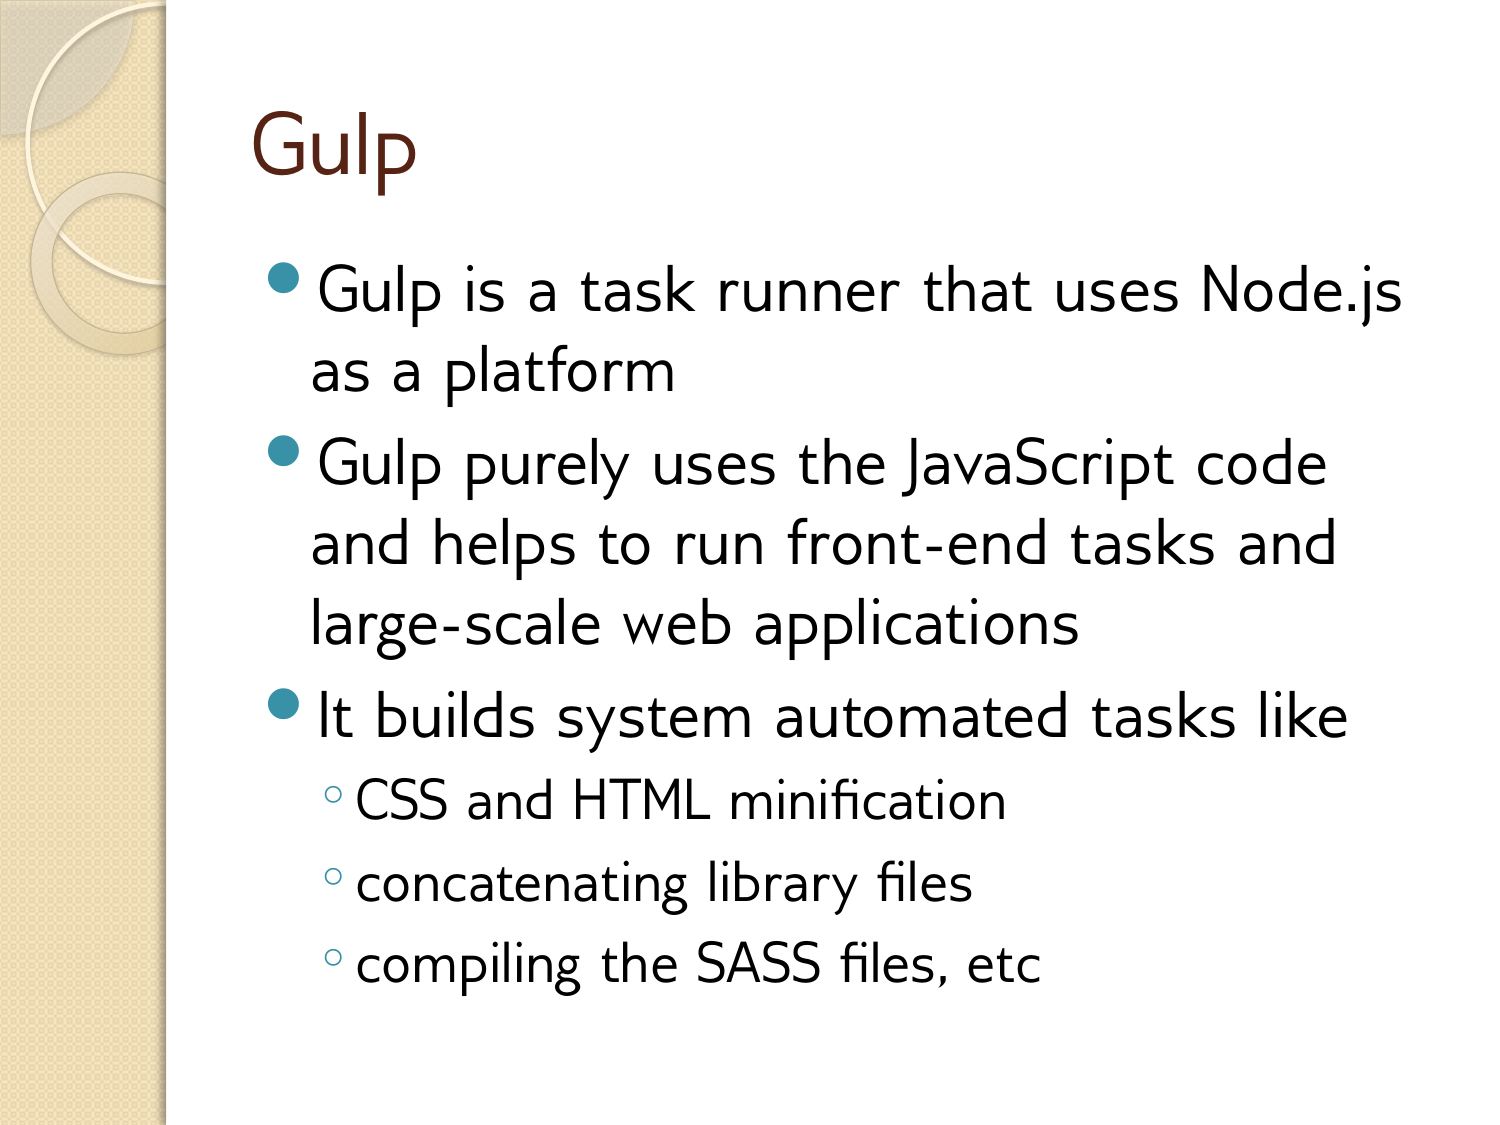

# Gulp
Gulp is a task runner that uses Node.js as a platform
Gulp purely uses the JavaScript code and helps to run front-end tasks and large-scale web applications
It builds system automated tasks like
CSS and HTML minification
concatenating library files
compiling the SASS files, etc